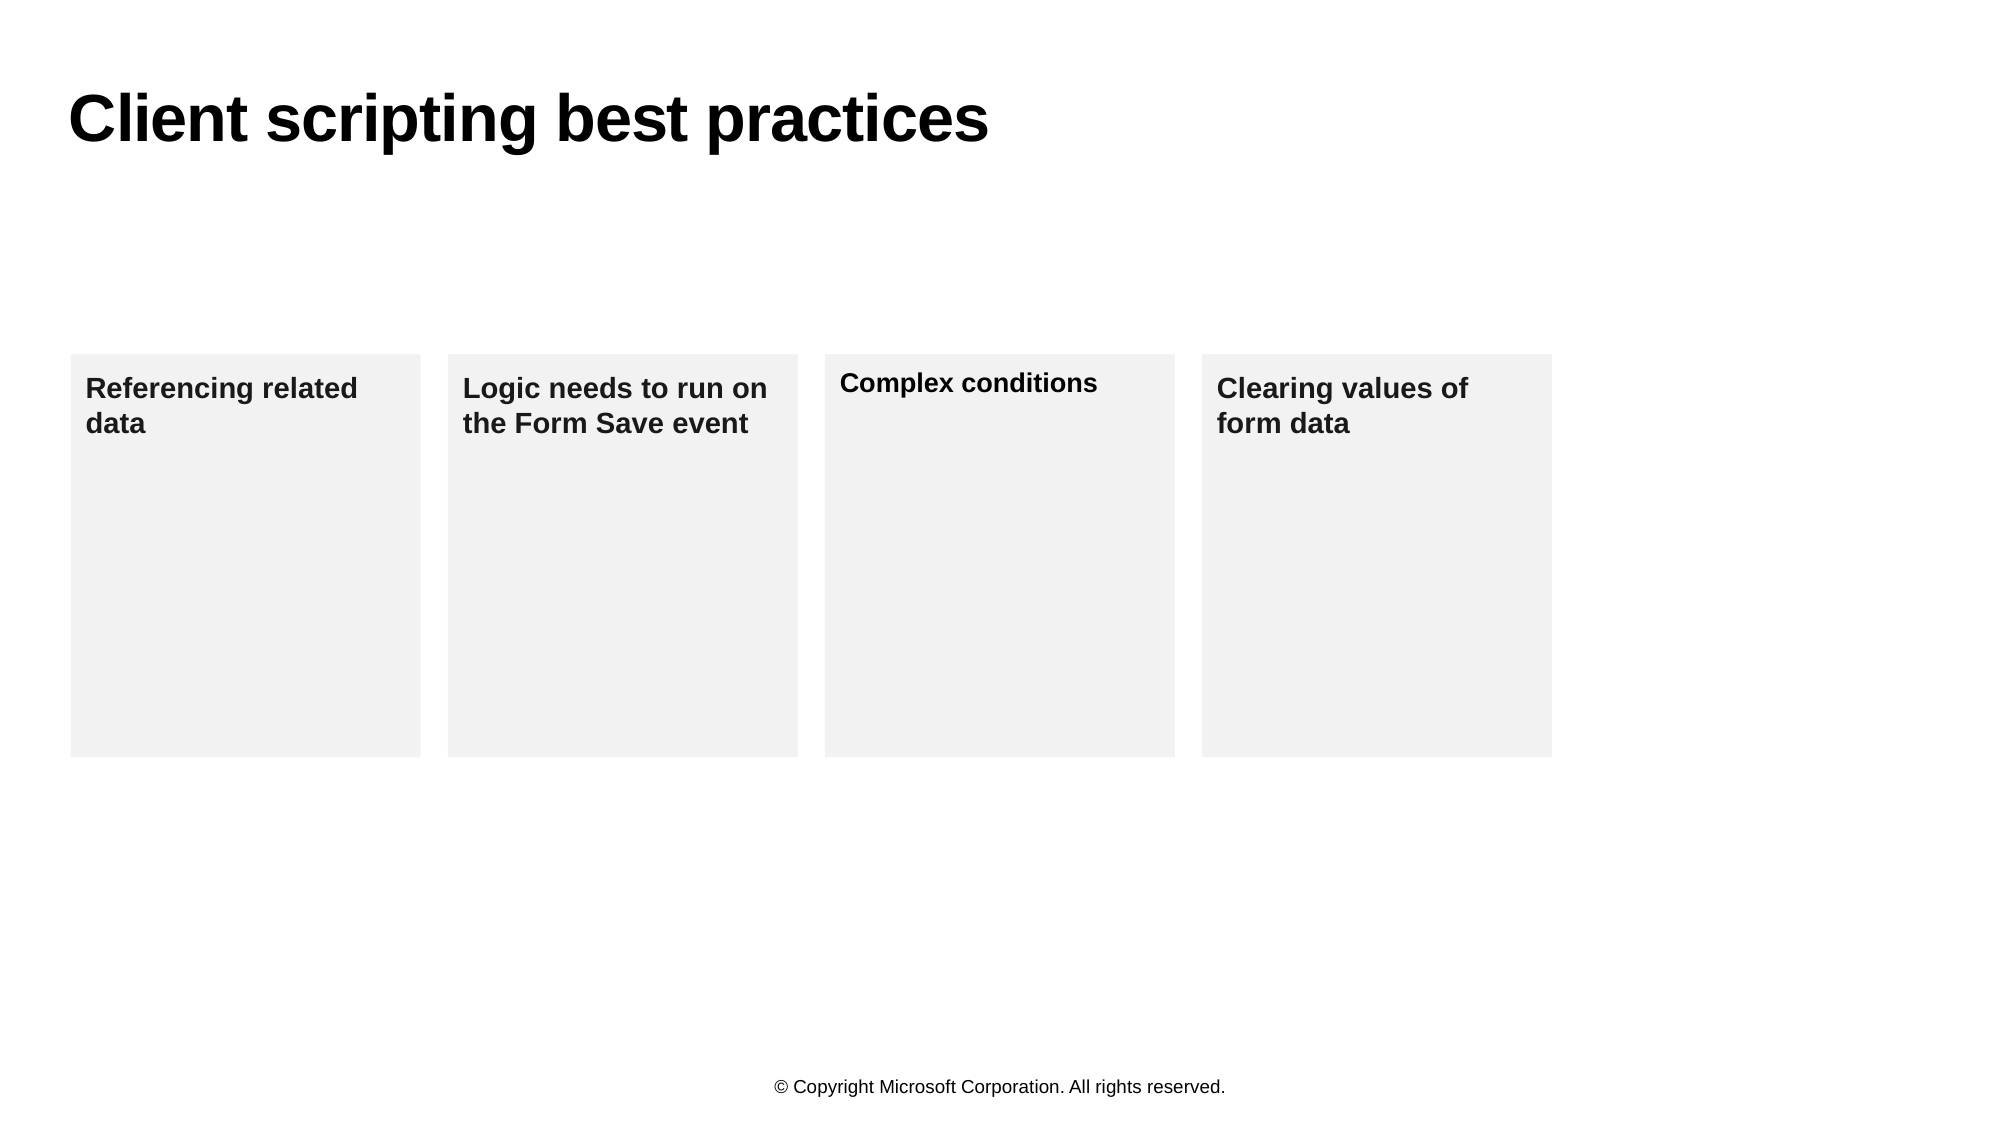

# Client scripting best practices
Logic needs to run on the Form Save event

Complex conditions
Clearing values of form data
Referencing related data